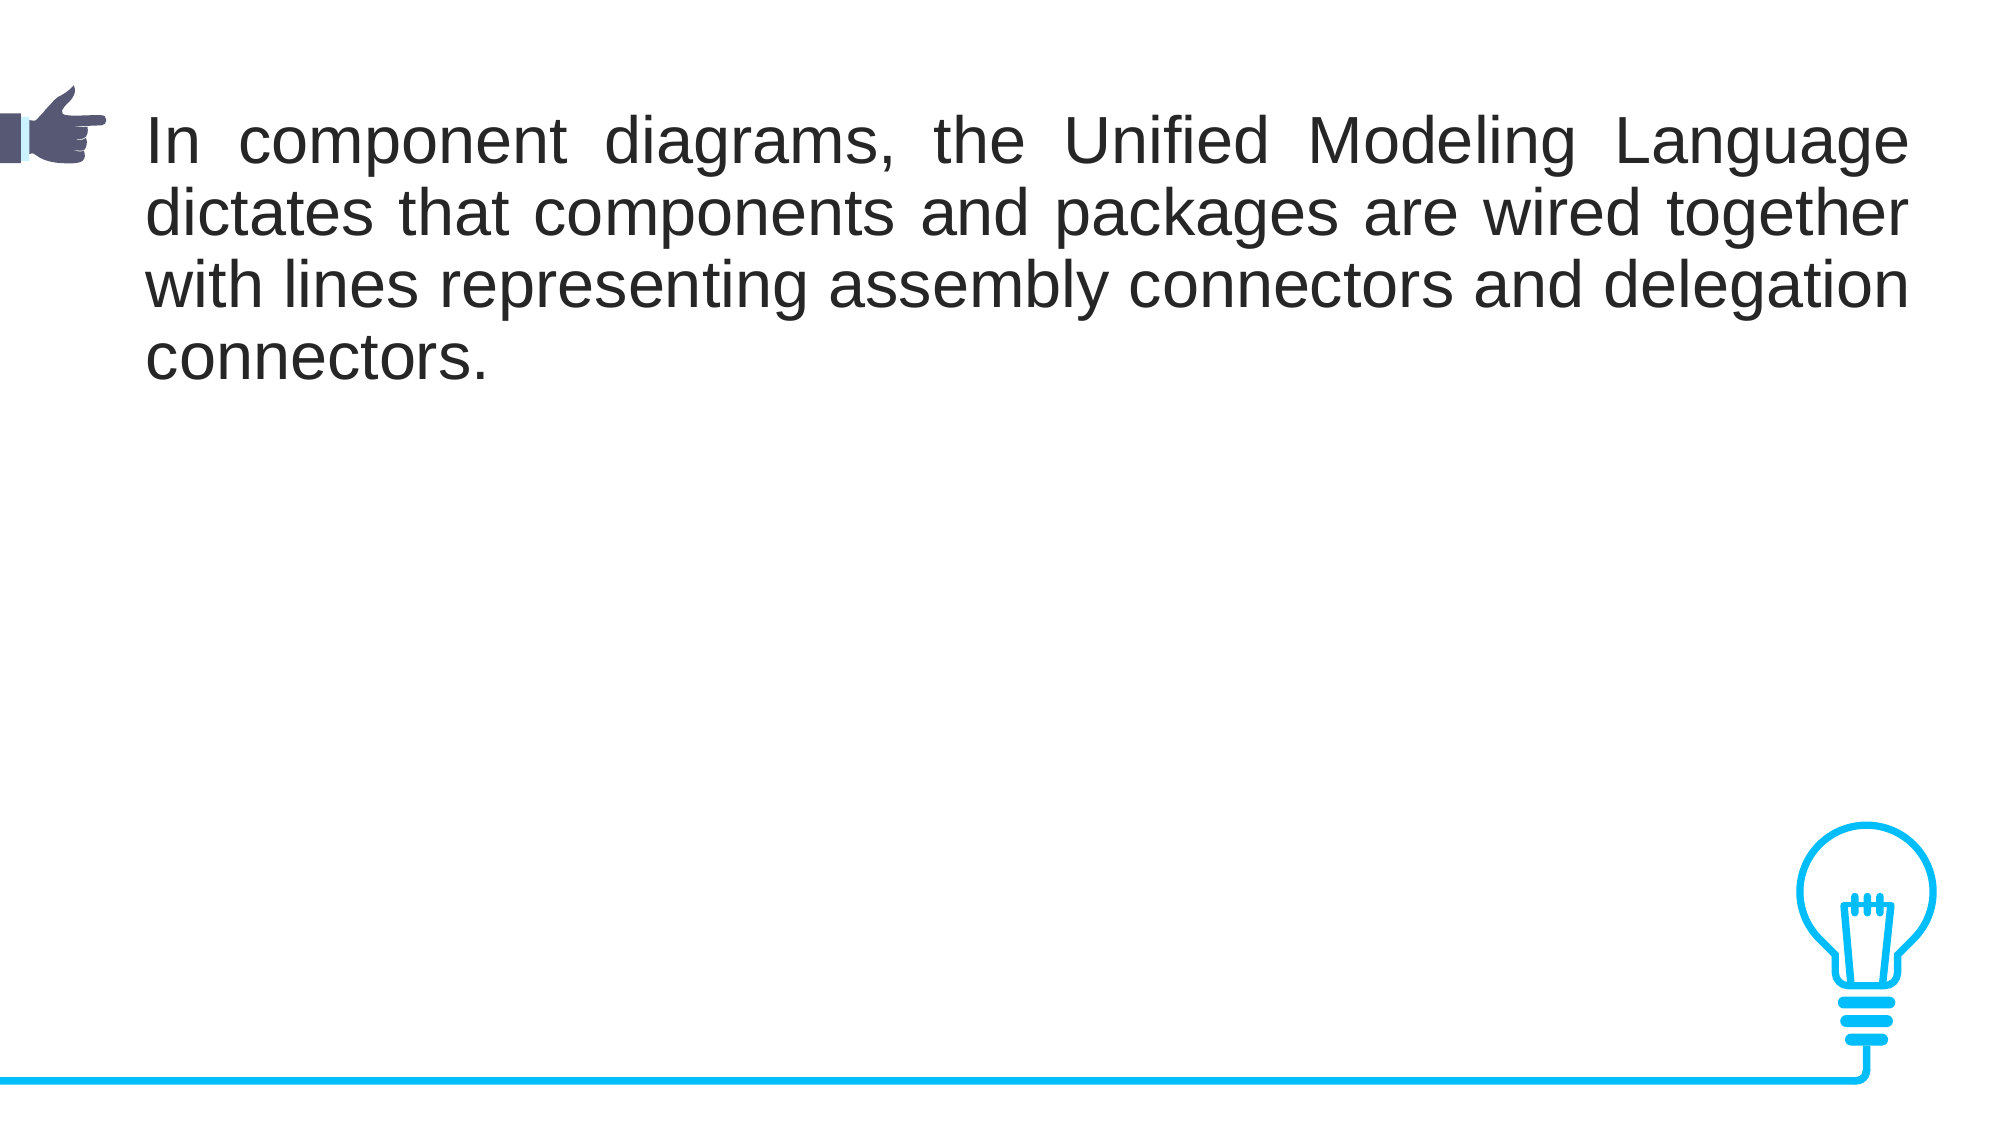

In component diagrams, the Unified Modeling Language dictates that components and packages are wired together with lines representing assembly connectors and delegation connectors.